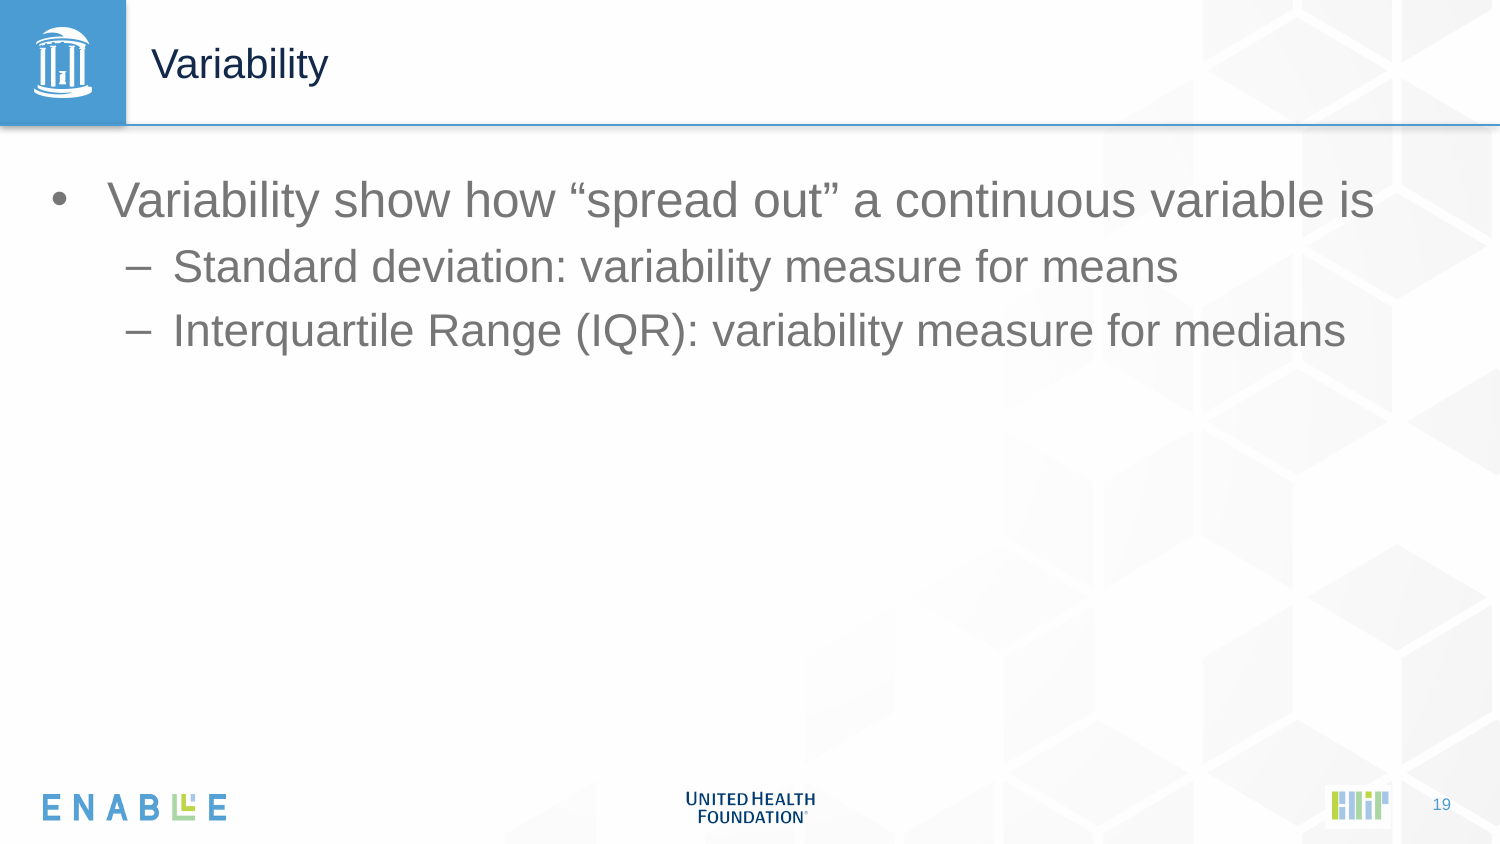

# Variability
Variability show how “spread out” a continuous variable is
Standard deviation: variability measure for means
Interquartile Range (IQR): variability measure for medians
19